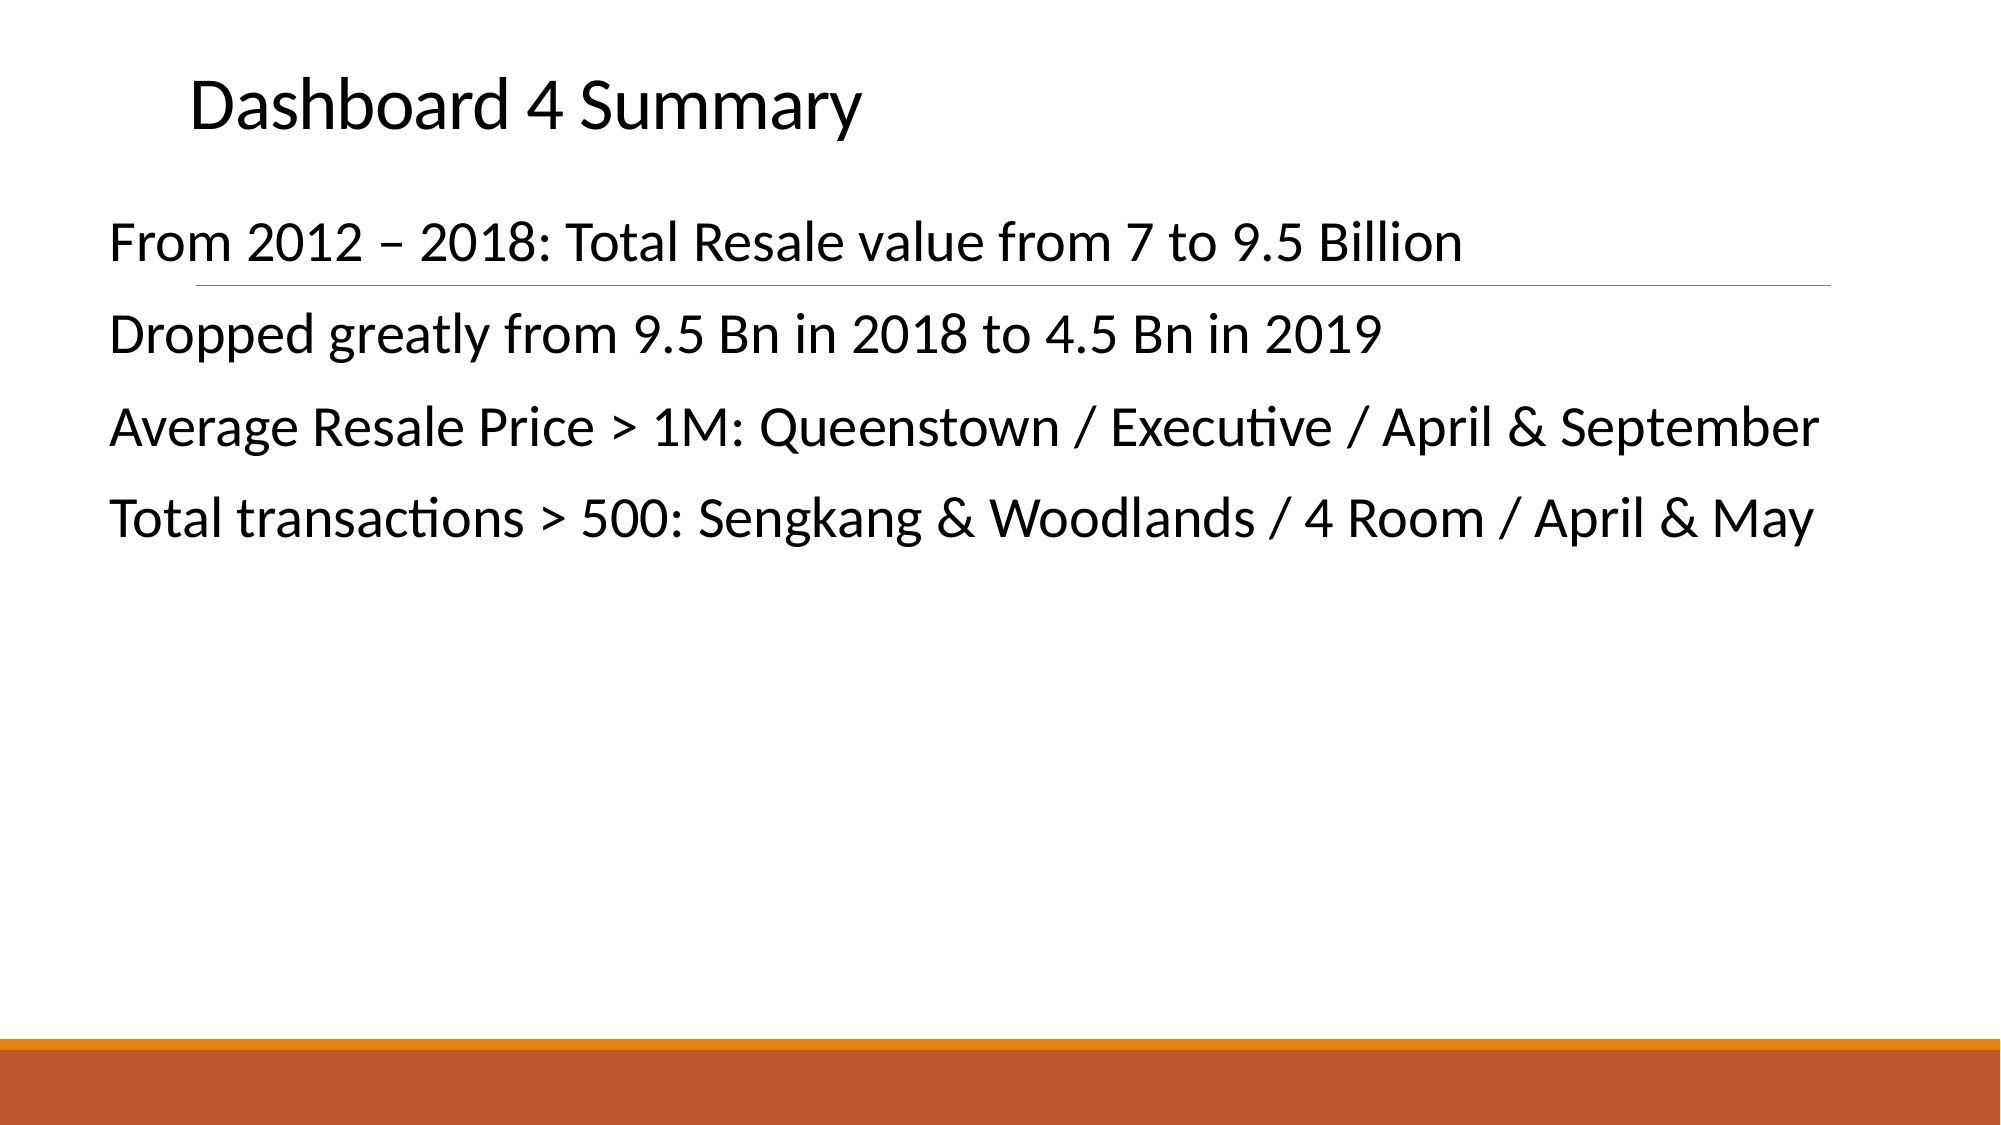

# Dashboard 4 Summary
From 2012 – 2018: Total Resale value from 7 to 9.5 Billion
Dropped greatly from 9.5 Bn in 2018 to 4.5 Bn in 2019
Average Resale Price > 1M: Queenstown / Executive / April & September
Total transactions > 500: Sengkang & Woodlands / 4 Room / April & May